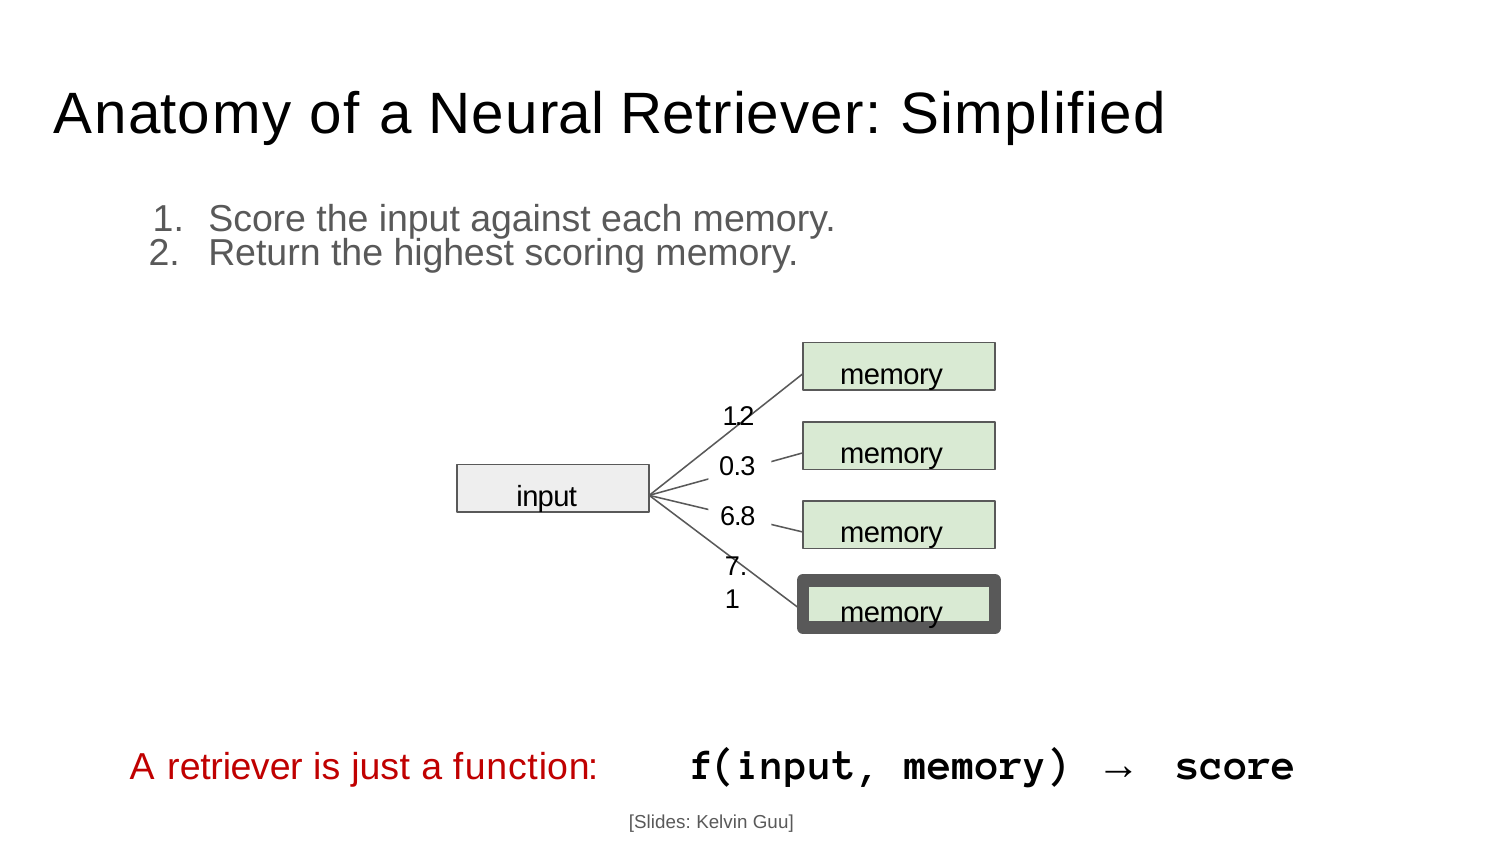

# Anatomy of a Neural Retriever: Simplified
Score the input against each memory.
Return the highest scoring memory.

memory

1.2
memory
0.3

input
6.8

memory
7.1
memory
A retriever is just a function:         f(input, memory) →   score
[Slides: Kelvin Guu]